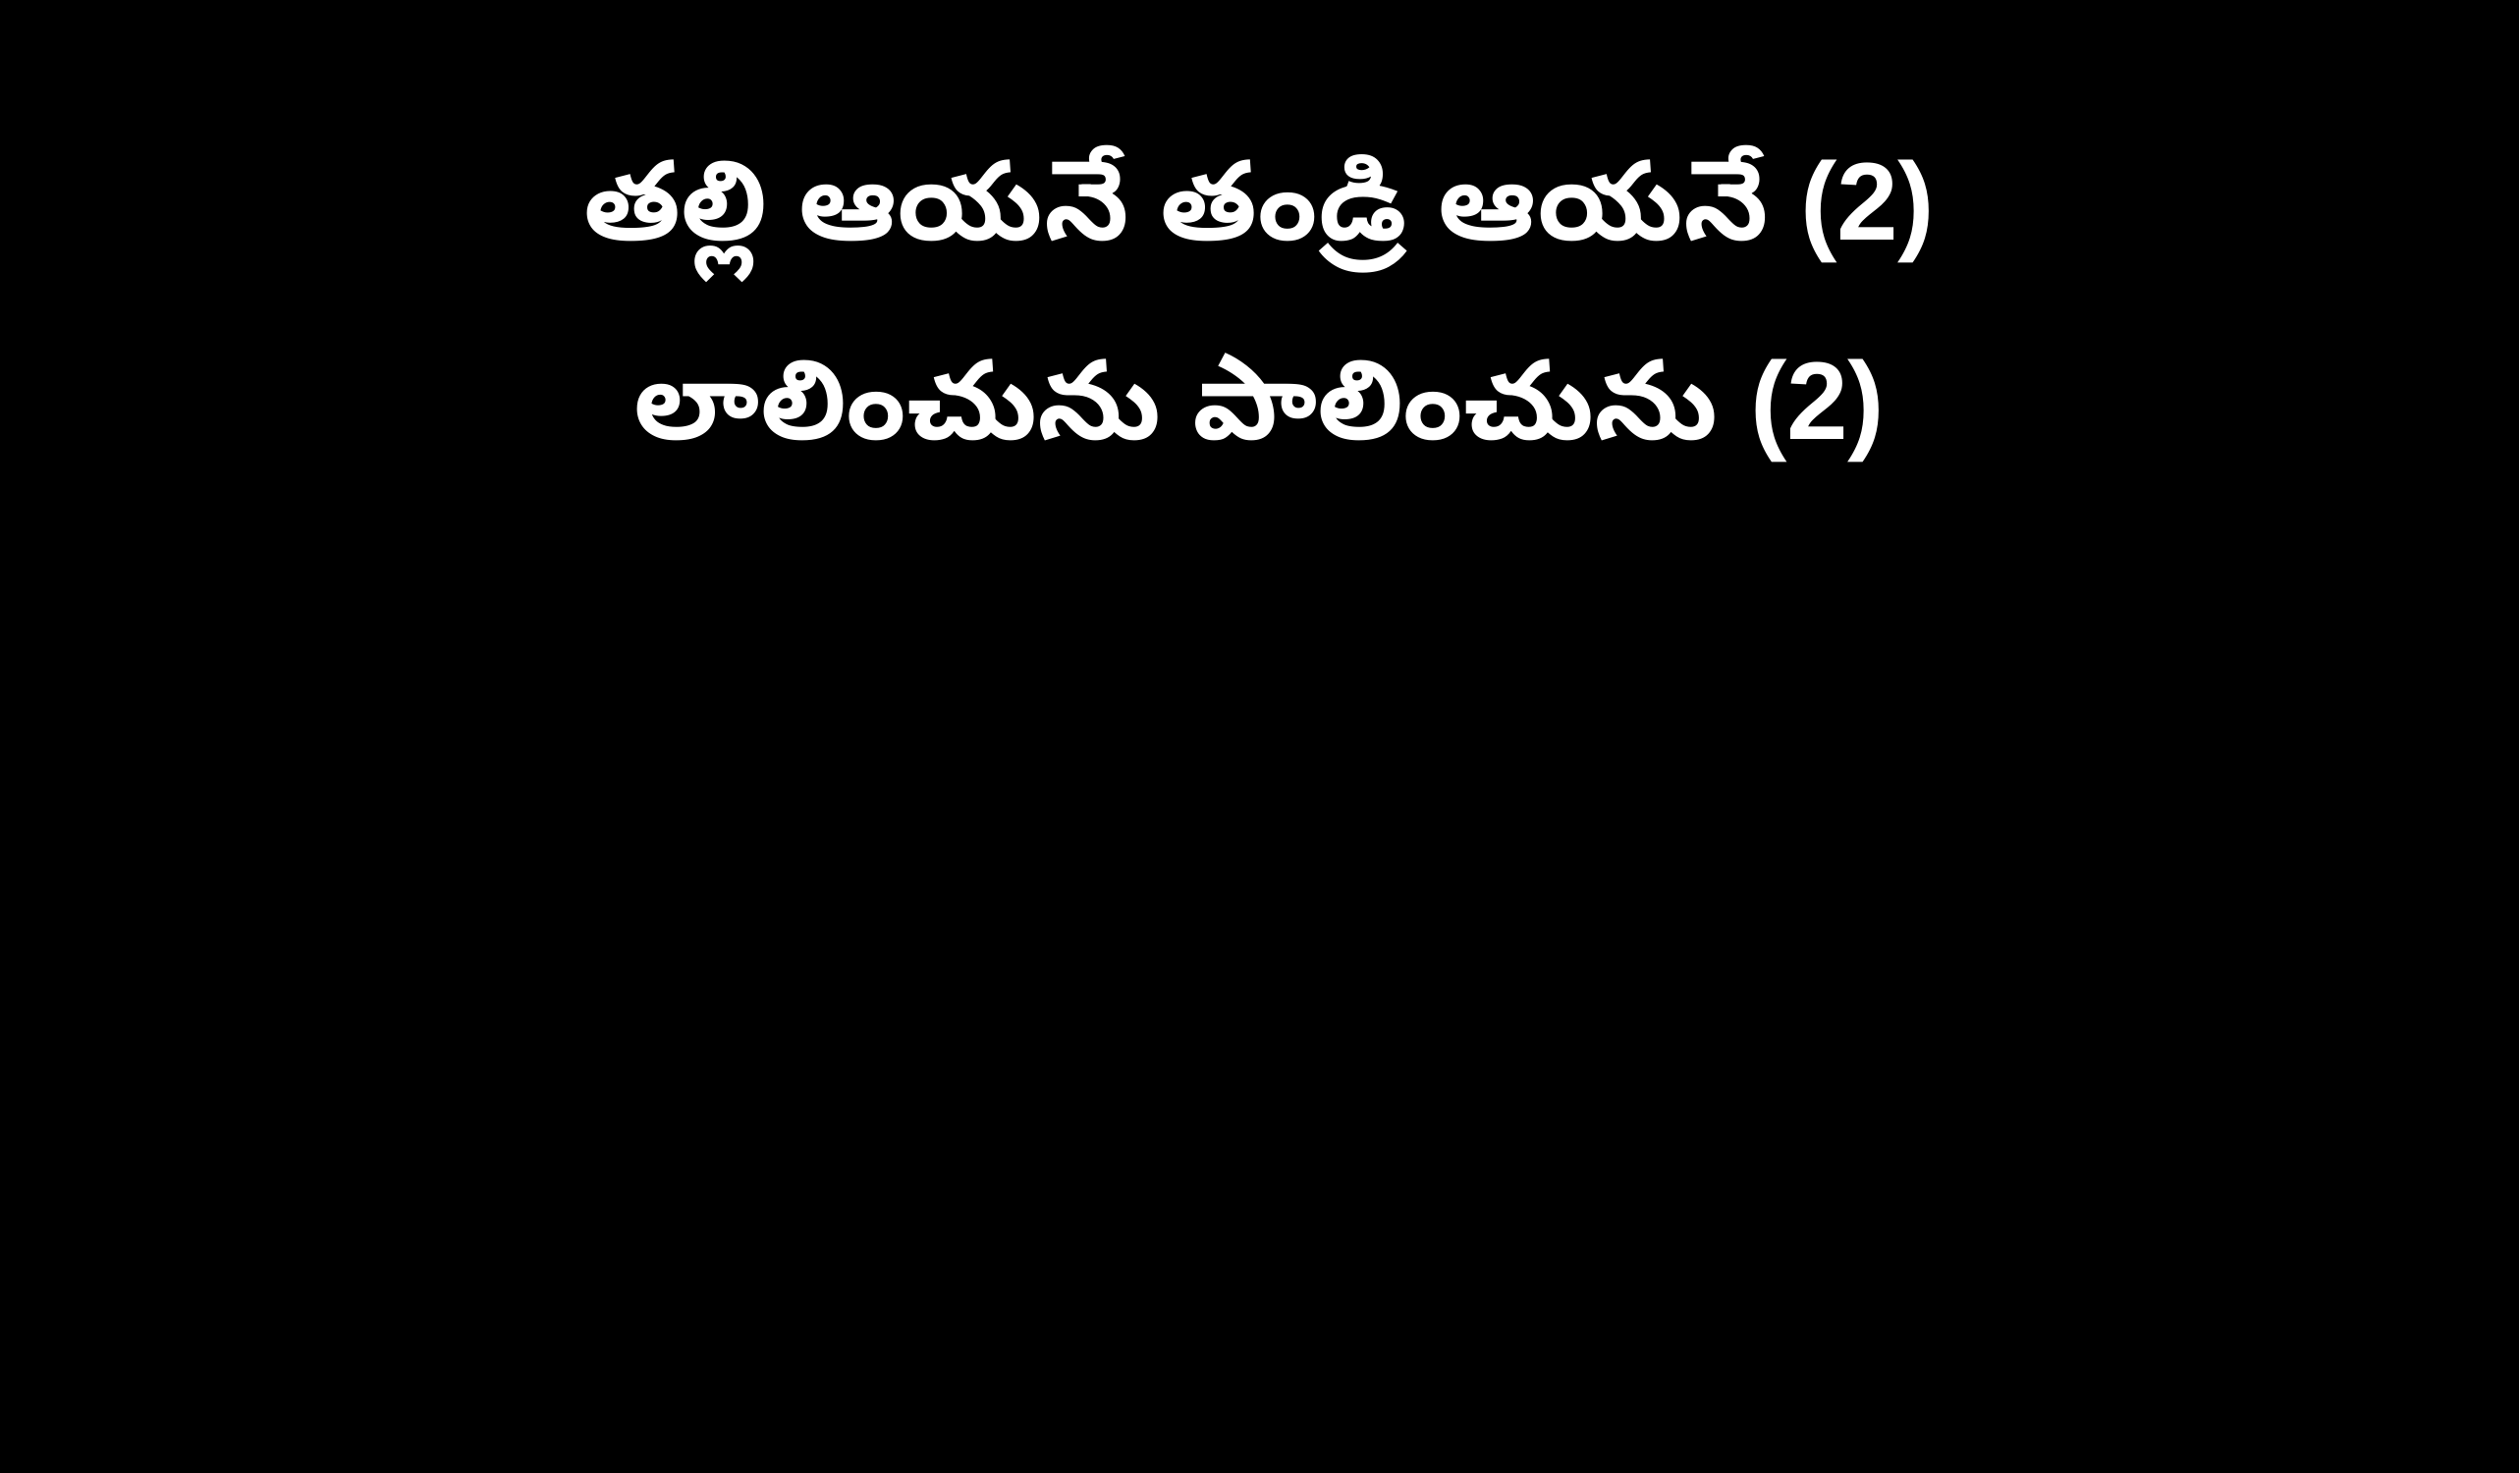

తల్లి ఆయనే తండ్రి ఆయనే (2)
లాలించును పాలించును (2)